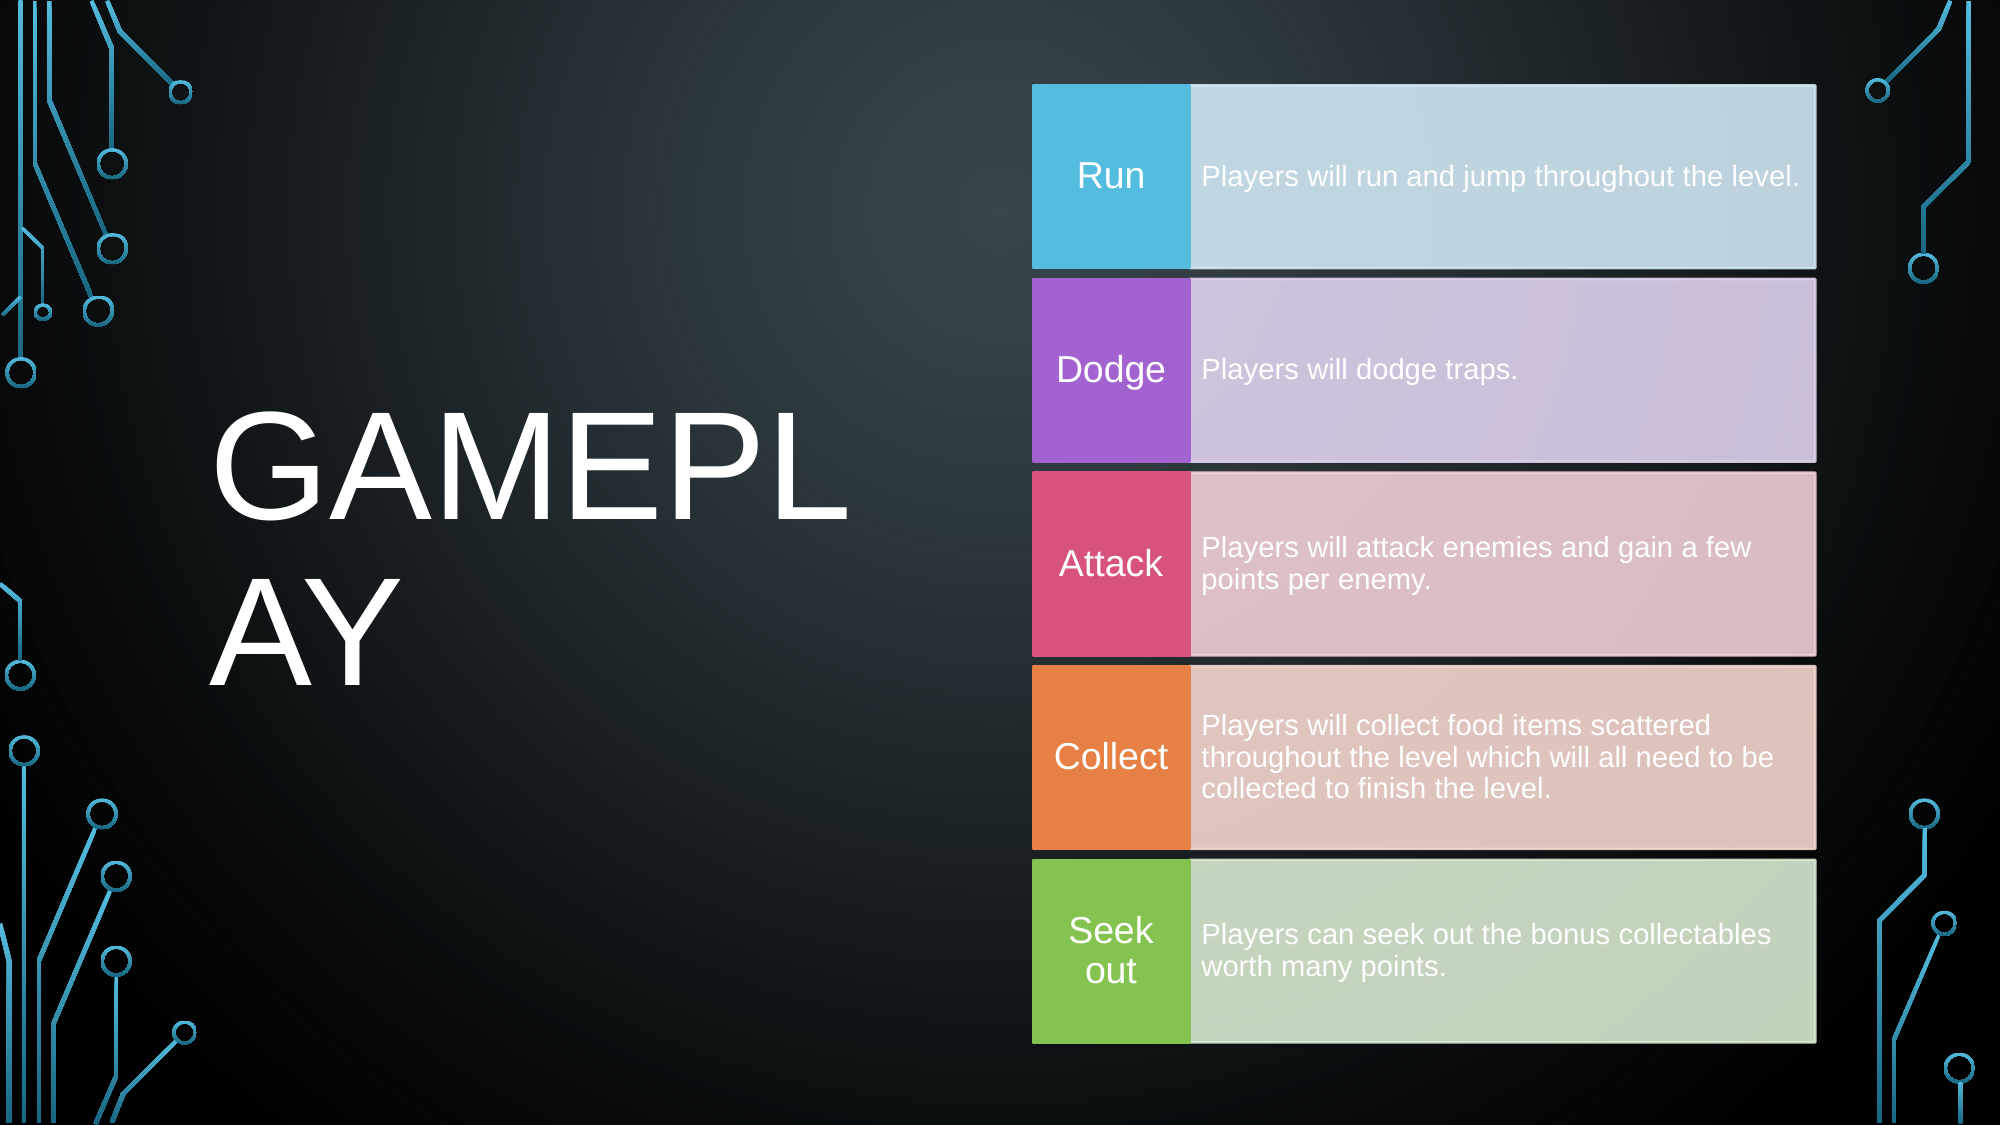

# Gameplay
Players will run and jump throughout the level.
Run
Players will dodge traps.
Dodge
Players will attack enemies and gain a few points per enemy.
Attack
Players will collect food items scattered throughout the level which will all need to be collected to finish the level.
Collect
Players can seek out the bonus collectables worth many points.
Seek out